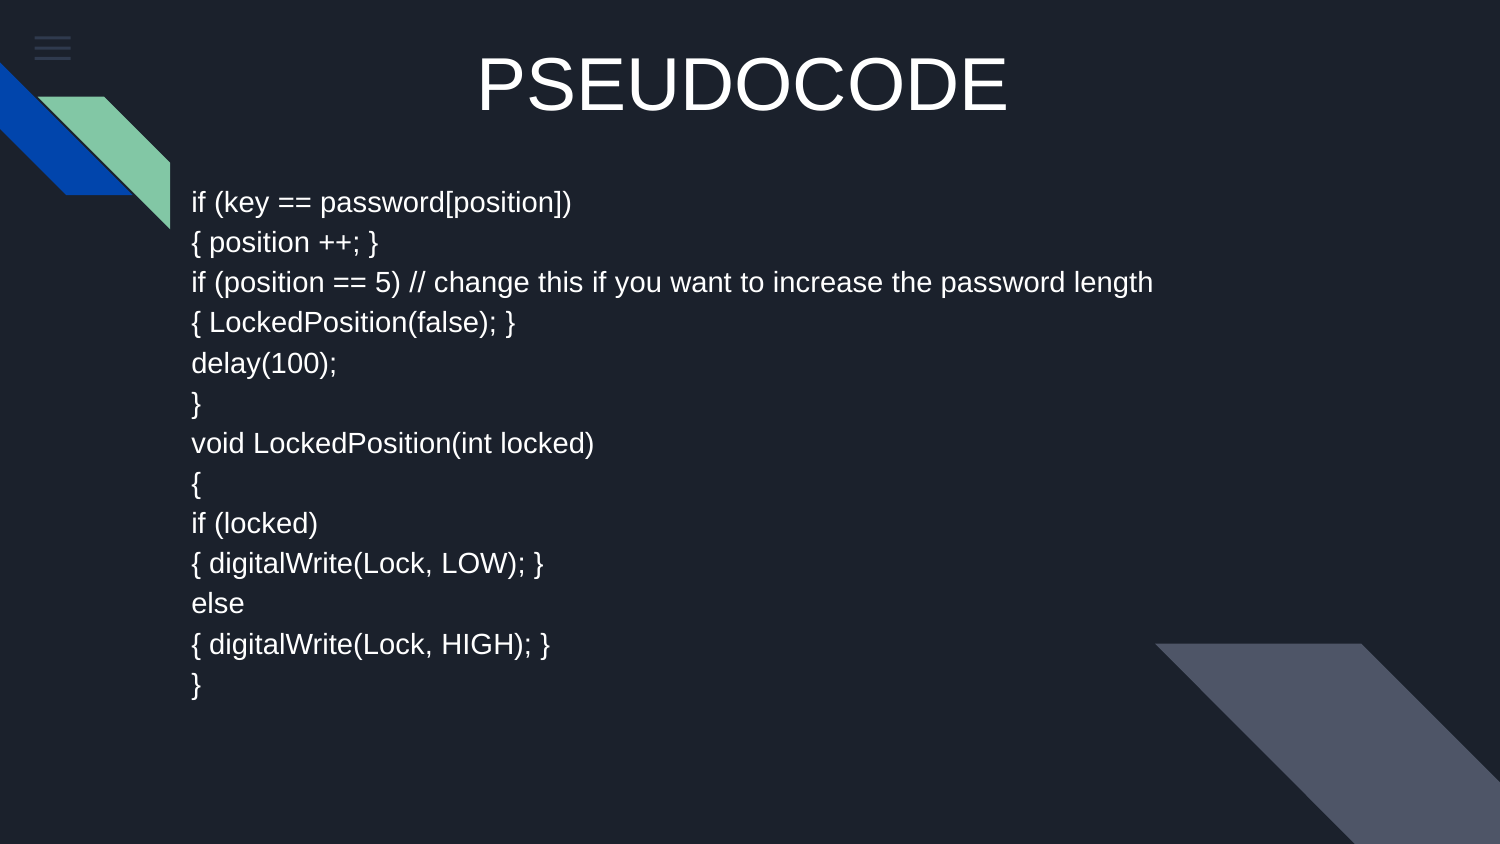

# PSEUDOCODE
if (key == password[position])
{ position ++; }
if (position == 5) // change this if you want to increase the password length
{ LockedPosition(false); }
delay(100);
}
void LockedPosition(int locked)
{
if (locked)
{ digitalWrite(Lock, LOW); }
else
{ digitalWrite(Lock, HIGH); }
}